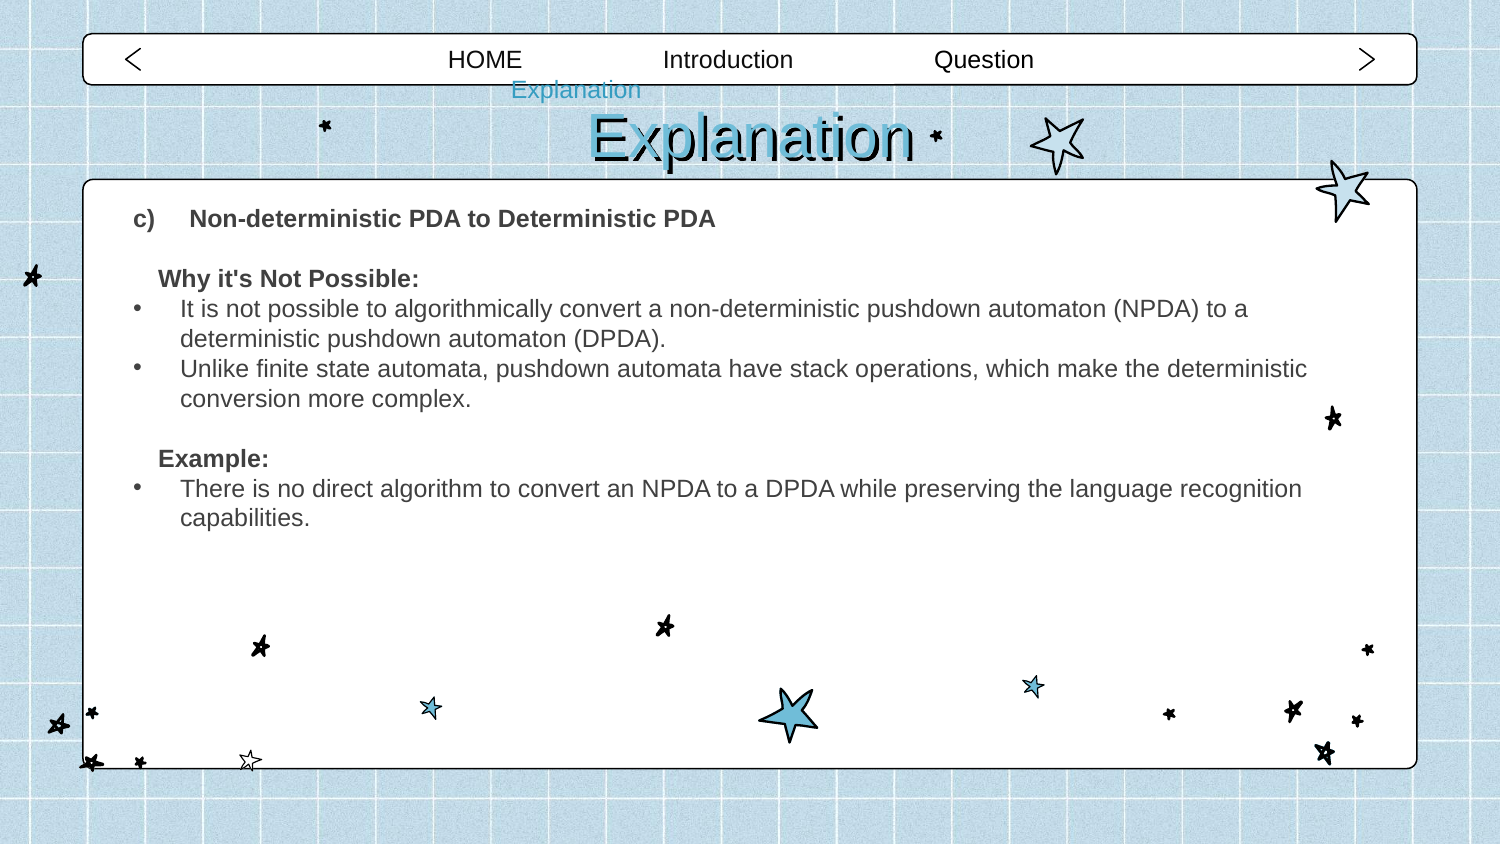

HOME                    Introduction                    Question                    Explanation

# Explanation

Non-deterministic PDA to Deterministic PDA

Why it's Not Possible:
It is not possible to algorithmically convert a non-deterministic pushdown automaton (NPDA) to a deterministic pushdown automaton (DPDA).
Unlike finite state automata, pushdown automata have stack operations, which make the deterministic conversion more complex.

Example:
There is no direct algorithm to convert an NPDA to a DPDA while preserving the language recognition capabilities.